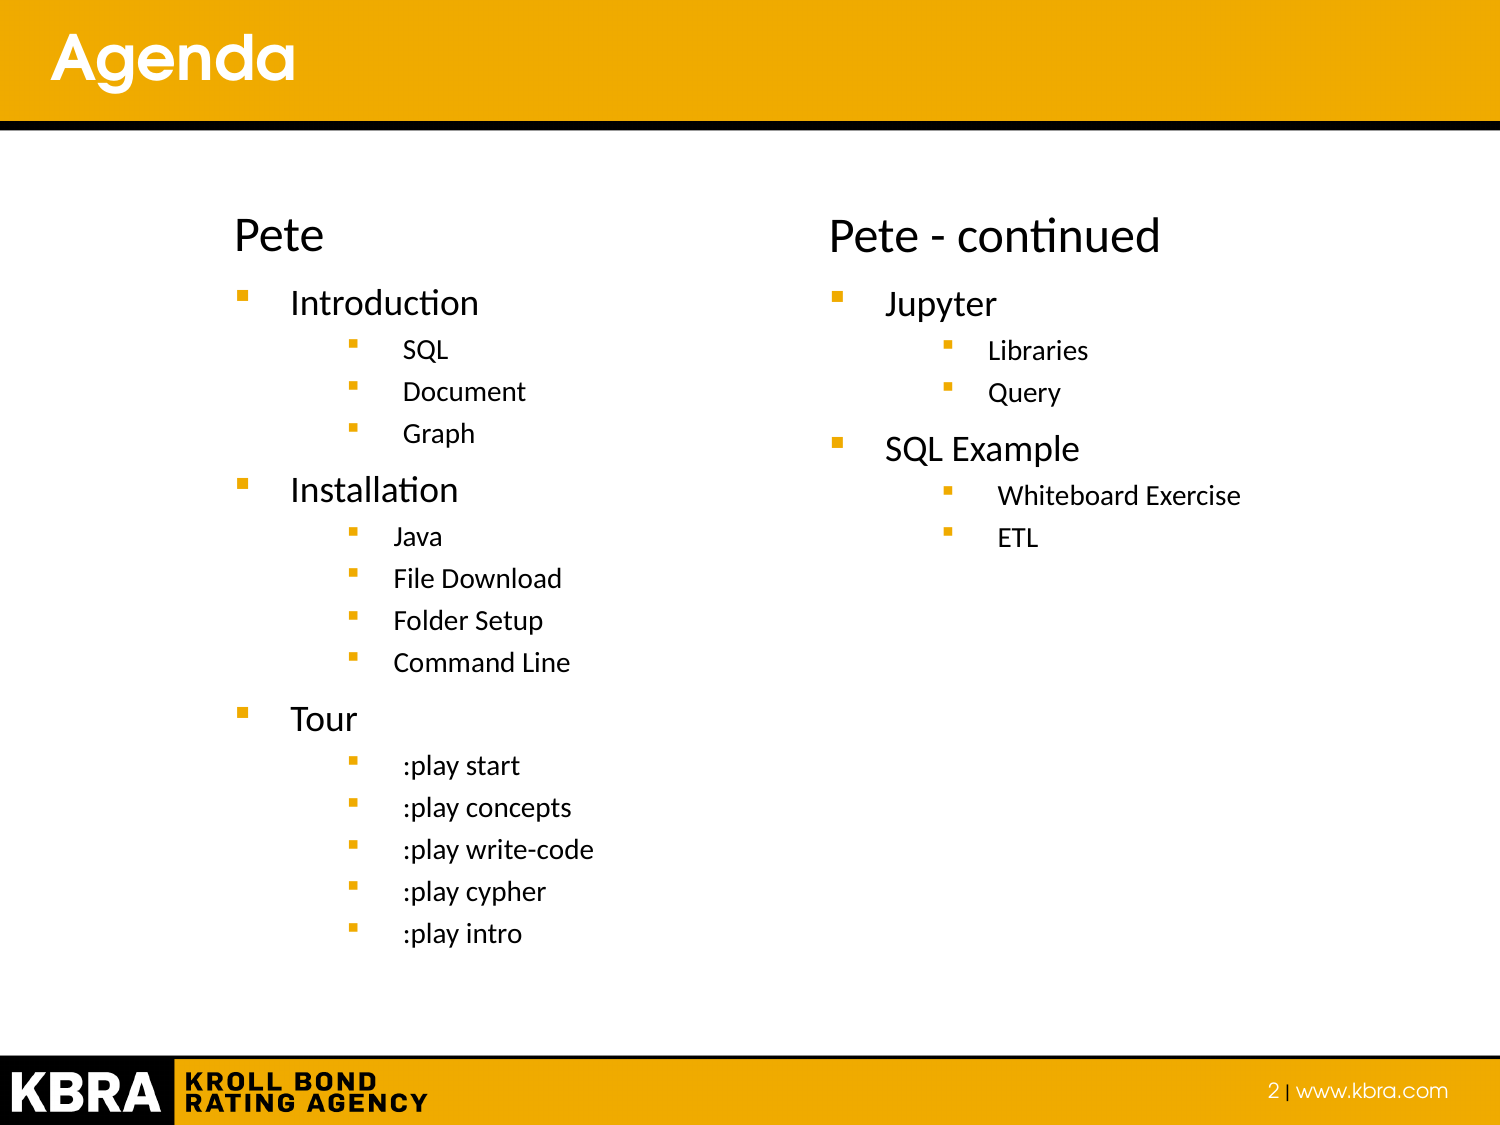

# Agenda
Pete
Introduction
SQL
Document
Graph
Installation
Java
File Download
Folder Setup
Command Line
Tour
:play start
:play concepts
:play write-code
:play cypher
:play intro

Pete - continued
Jupyter
Libraries
Query
SQL Example
Whiteboard Exercise
ETL